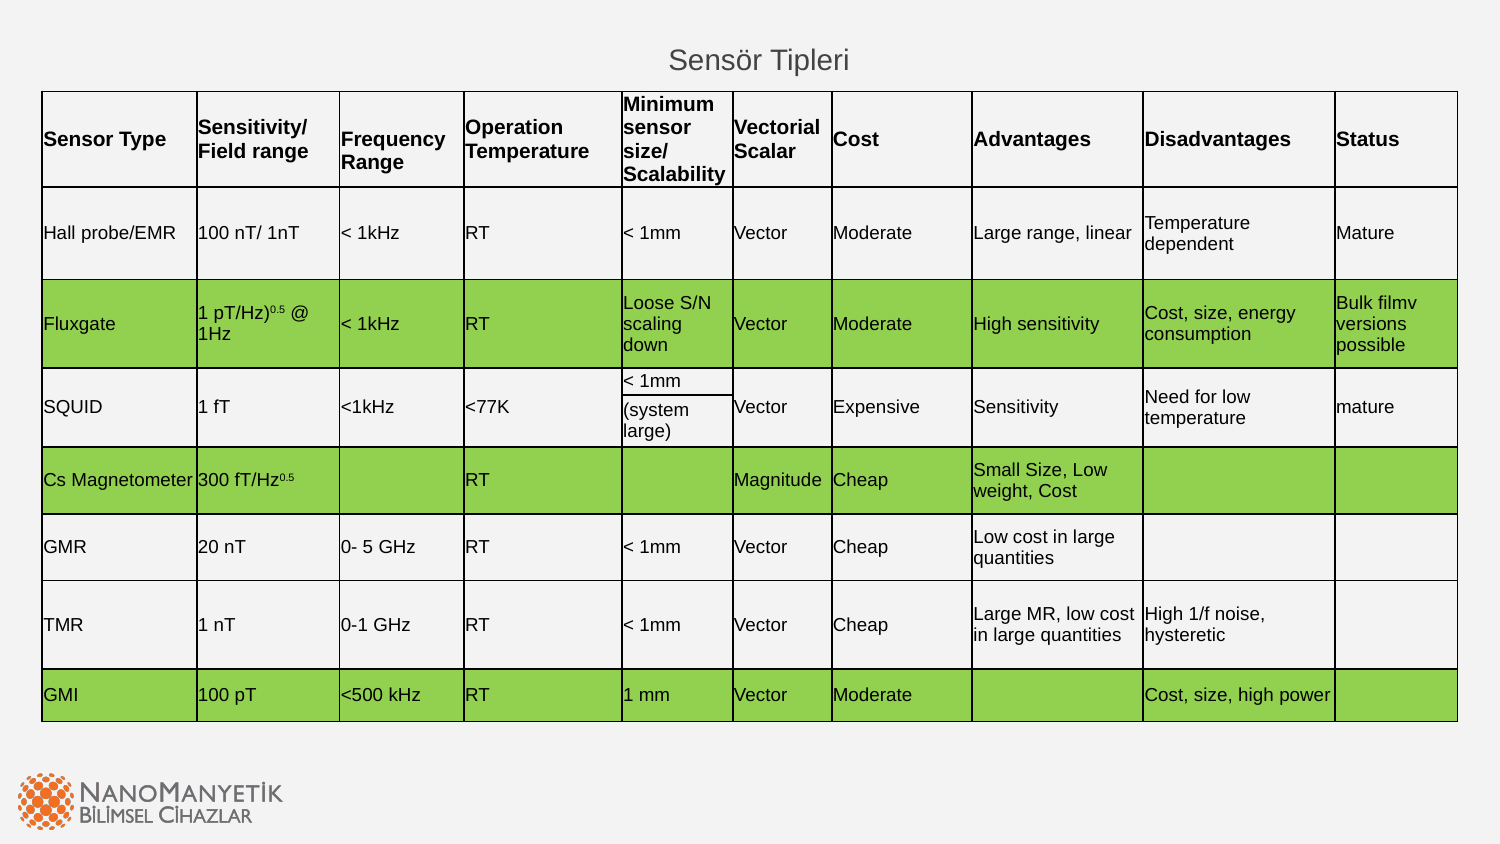

# Sensör Tipleri
| Sensor Type | Sensitivity/ Field range | Frequency Range | Operation Temperature | Minimum sensor size/ Scalability | Vectorial Scalar | Cost | Advantages | Disadvantages | Status |
| --- | --- | --- | --- | --- | --- | --- | --- | --- | --- |
| Hall probe/EMR | 100 nT/ 1nT | < 1kHz | RT | < 1mm | Vector | Moderate | Large range, linear | Temperature dependent | Mature |
| Fluxgate | 1 pT/Hz)0.5 @ 1Hz | < 1kHz | RT | Loose S/N scaling down | Vector | Moderate | High sensitivity | Cost, size, energy consumption | Bulk filmv versions possible |
| SQUID | 1 fT | <1kHz | <77K | < 1mm | Vector | Expensive | Sensitivity | Need for low temperature | mature |
|  |  |  |  | (system large) |  |  |  |  |  |
| Cs Magnetometer | 300 fT/Hz0.5 |  | RT |  | Magnitude | Cheap | Small Size, Low weight, Cost |  |  |
| GMR | 20 nT | 0- 5 GHz | RT | < 1mm | Vector | Cheap | Low cost in large quantities |  |  |
| TMR | 1 nT | 0-1 GHz | RT | < 1mm | Vector | Cheap | Large MR, low cost in large quantities | High 1/f noise, hysteretic |  |
| GMI | 100 pT | <500 kHz | RT | 1 mm | Vector | Moderate |  | Cost, size, high power |  |